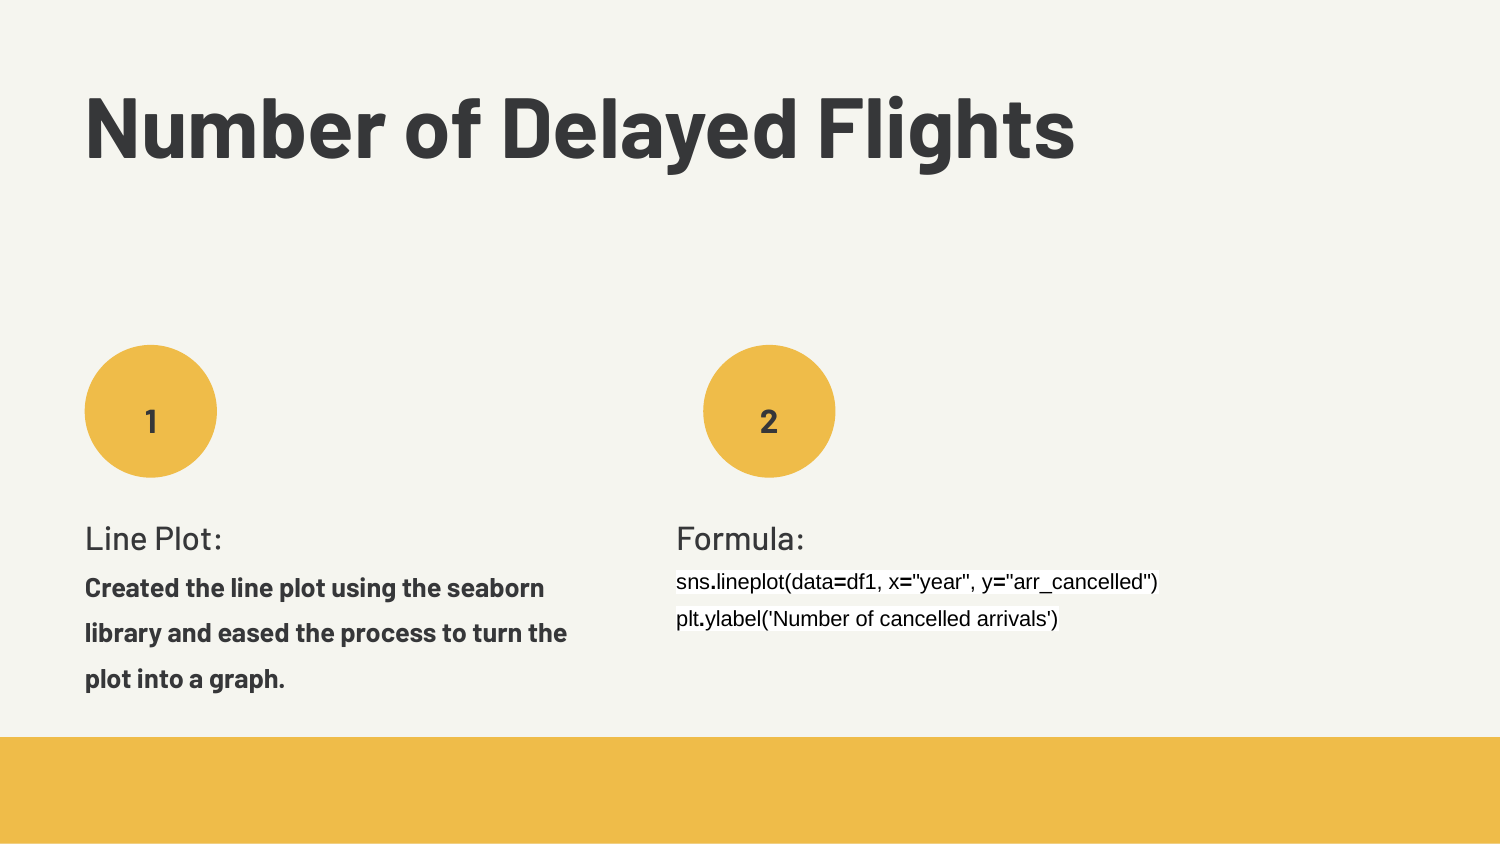

# Number of Delayed Flights

1
2
Line Plot:
Created the line plot using the seaborn library and eased the process to turn the plot into a graph.

Formula:
sns.lineplot(data=df1, x="year", y="arr_cancelled")
plt.ylabel('Number of cancelled arrivals')